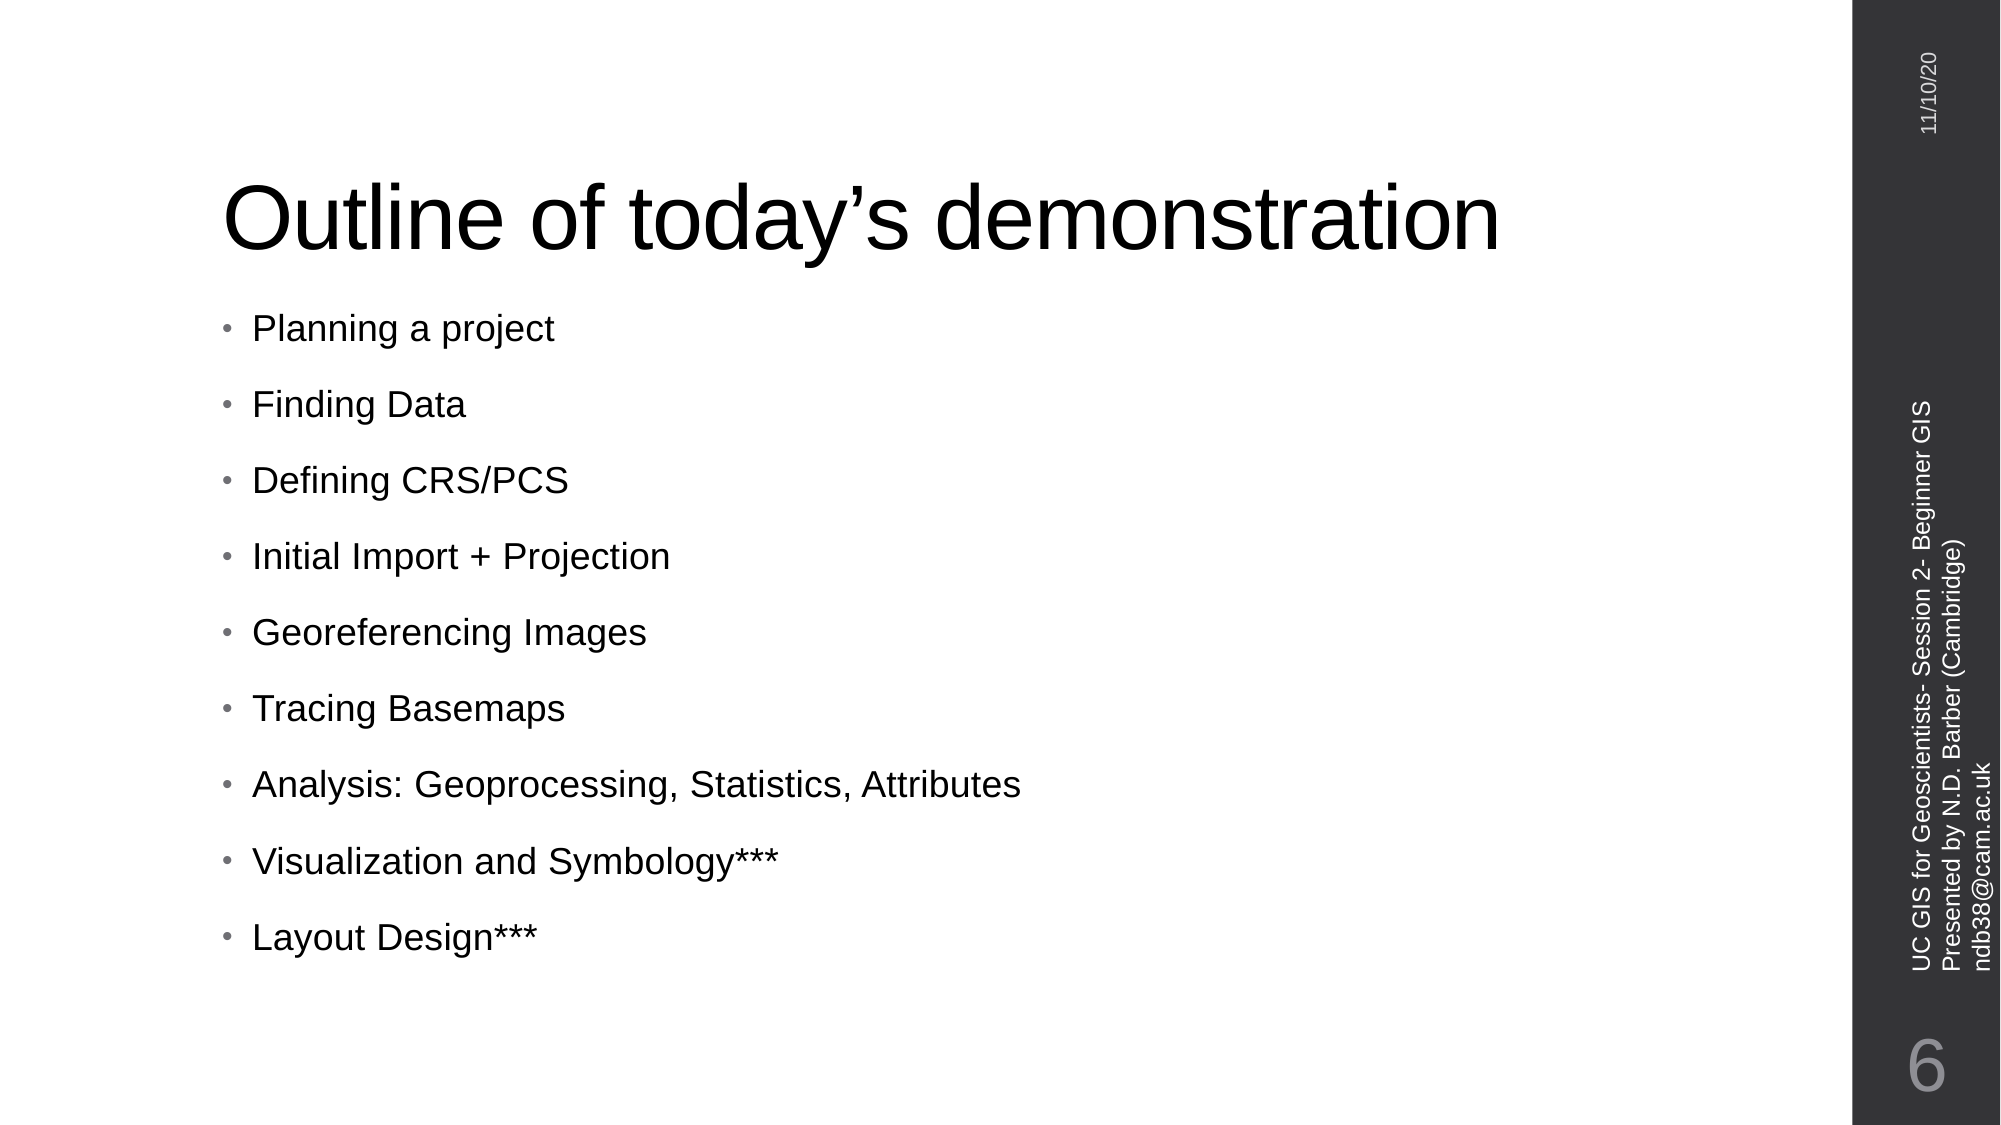

# Outline of today’s demonstration
11/10/20
Planning a project
Finding Data
Defining CRS/PCS
Initial Import + Projection
Georeferencing Images
Tracing Basemaps
Analysis: Geoprocessing, Statistics, Attributes
Visualization and Symbology***
Layout Design***
UC GIS for Geoscientists- Session 2- Beginner GIS
Presented by N.D. Barber (Cambridge) ndb38@cam.ac.uk
6